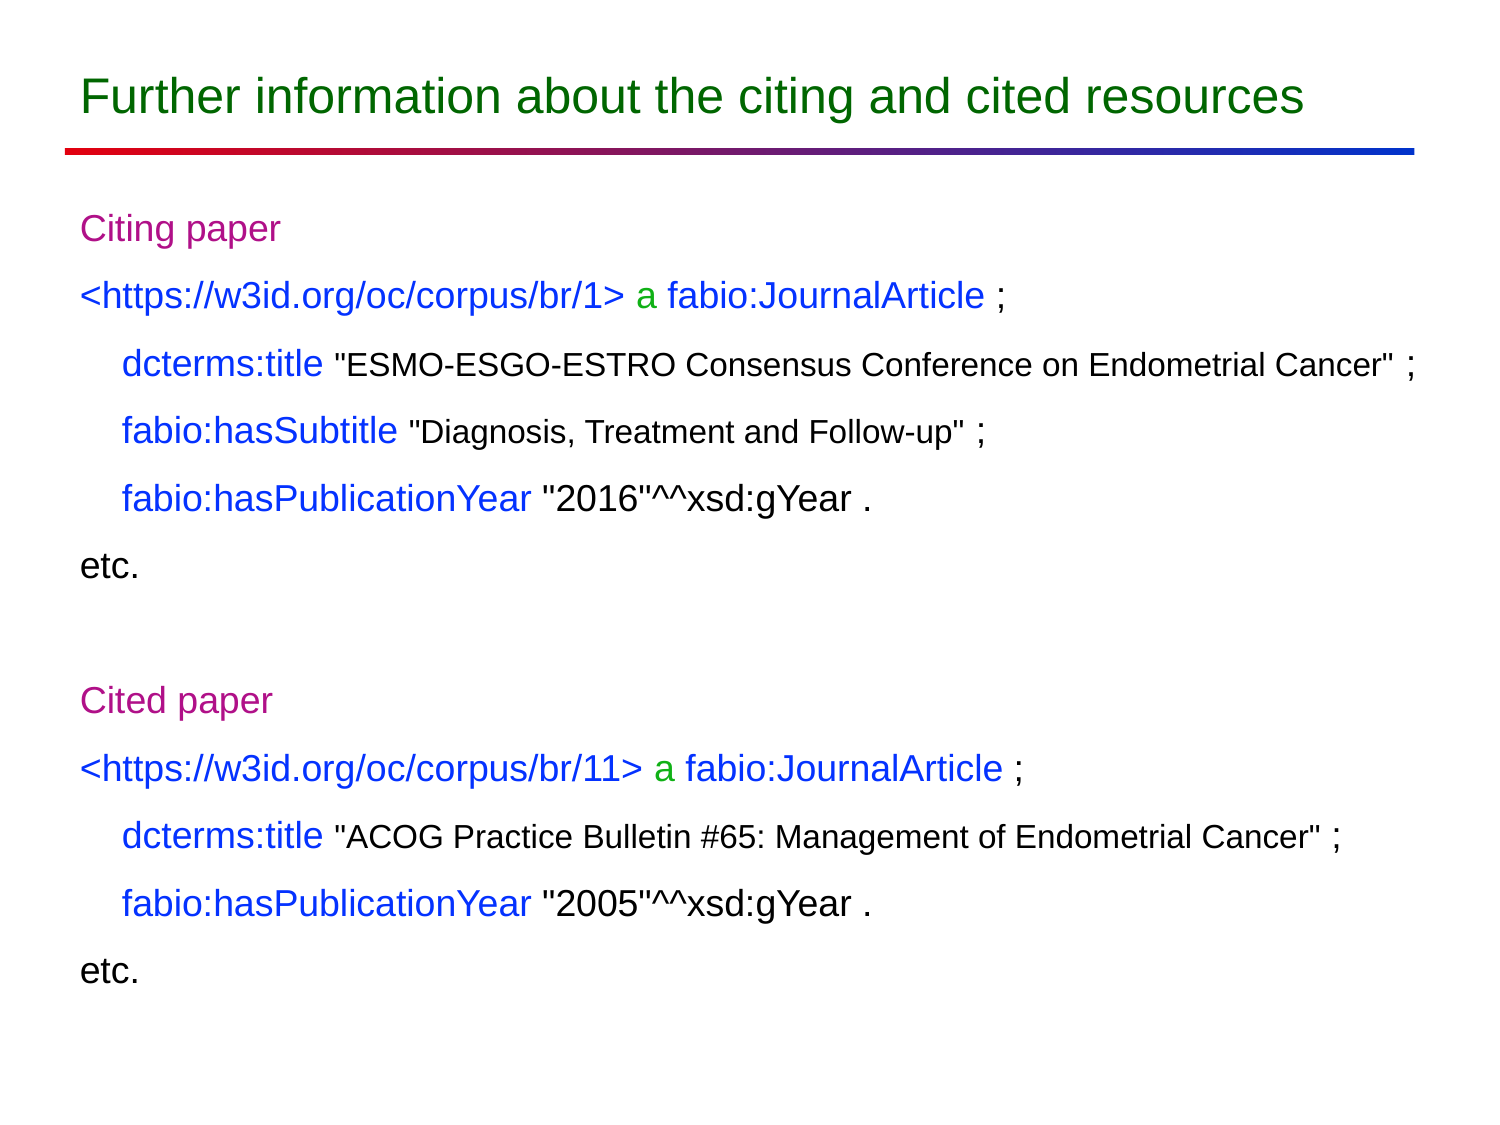

# Further information about the citing and cited resources
Citing paper
<https://w3id.org/oc/corpus/br/1> a fabio:JournalArticle ;
    dcterms:title "ESMO-ESGO-ESTRO Consensus Conference on Endometrial Cancer" ;
    fabio:hasSubtitle "Diagnosis, Treatment and Follow-up" ;
    fabio:hasPublicationYear "2016"^^xsd:gYear .
etc.

Cited paper
<https://w3id.org/oc/corpus/br/11> a fabio:JournalArticle ;
    dcterms:title "ACOG Practice Bulletin #65: Management of Endometrial Cancer" ;
    fabio:hasPublicationYear "2005"^^xsd:gYear .
etc.